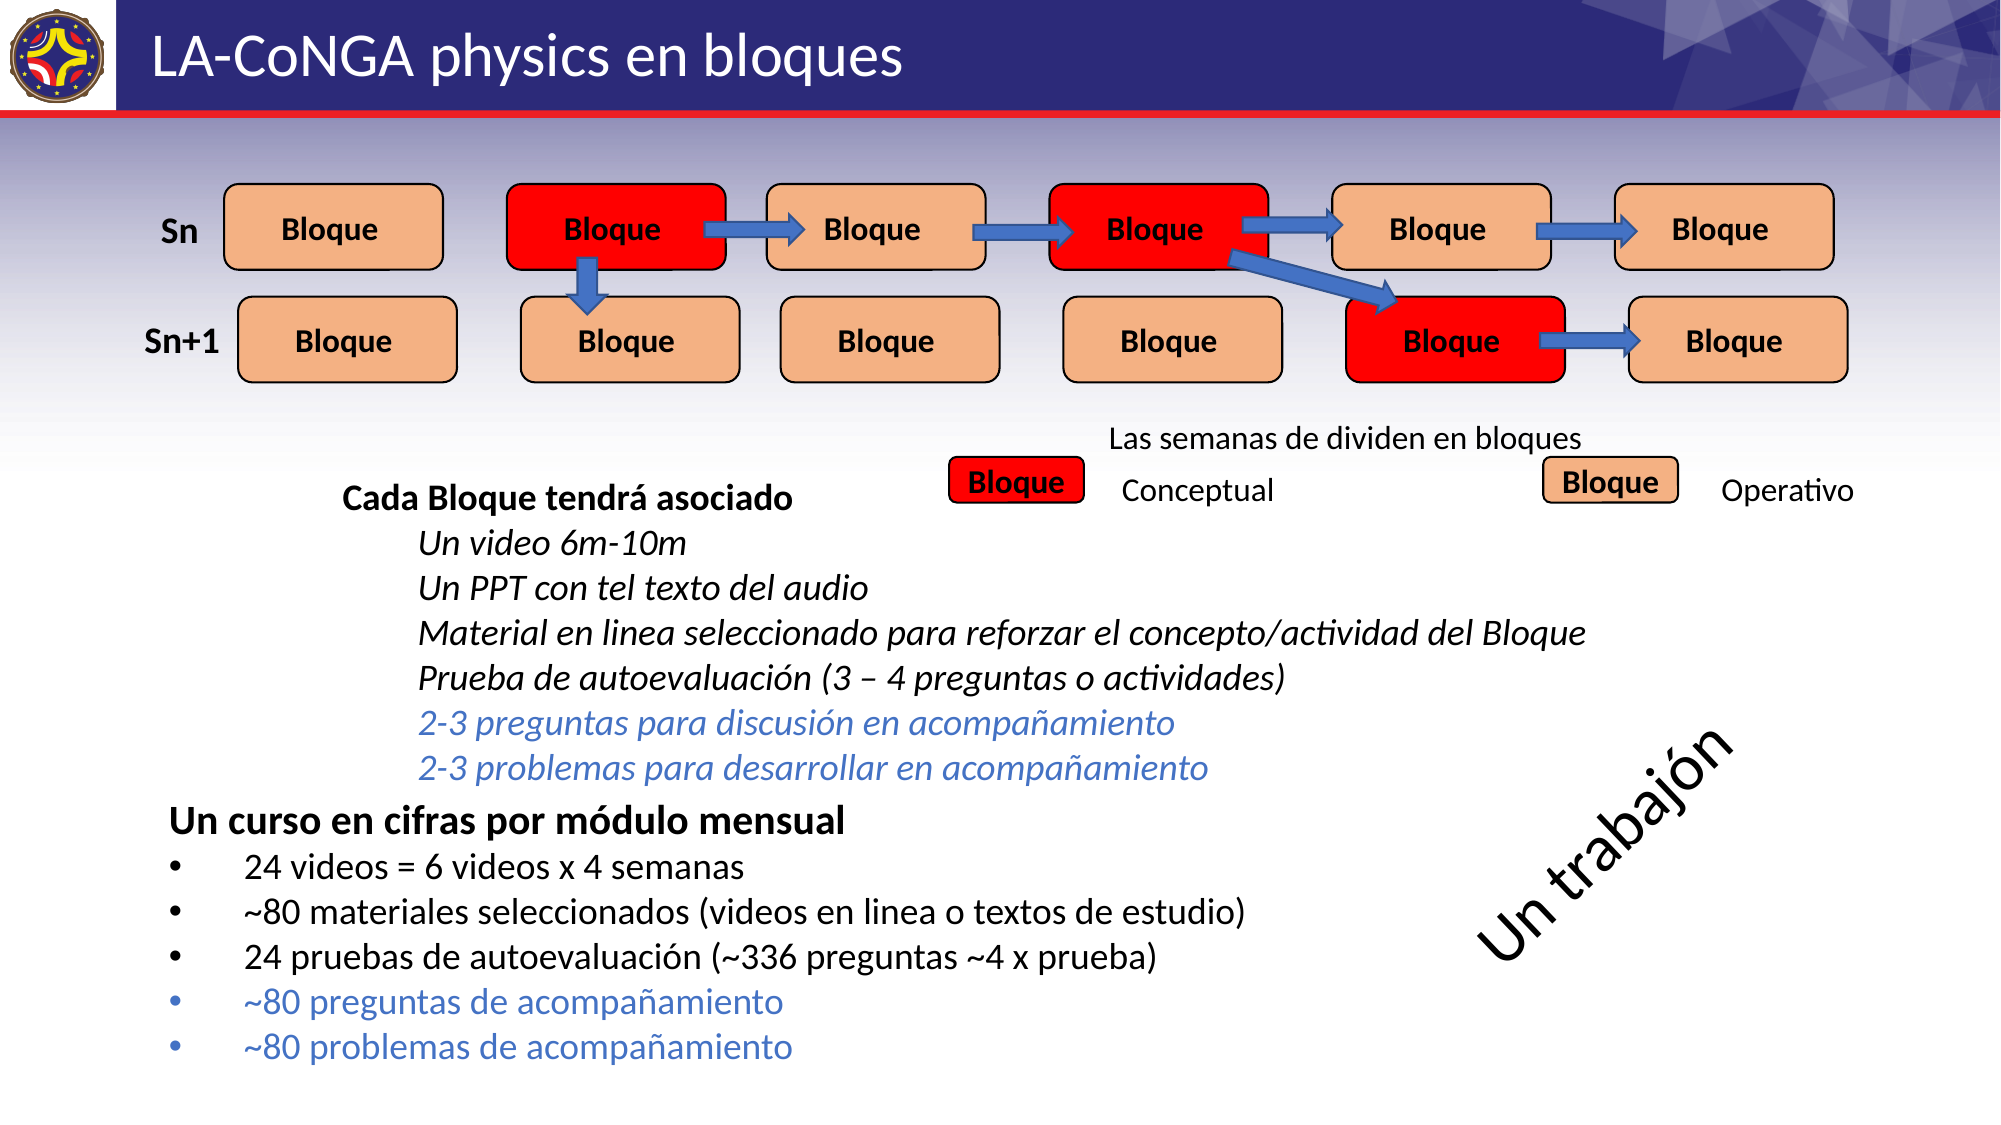

# LA-CoNGA physics en bloques
Bloque
Bloque
Bloque
Bloque
Bloque
Bloque
Sn

Bloque
Bloque
Bloque
Bloque
Bloque
Bloque
Sn+1

Las semanas de dividen en bloques
Bloque
Bloque
Conceptual
Operativo
Cada Bloque tendrá asociado
Un video 6m-10m
Un PPT con tel texto del audio
Material en linea seleccionado para reforzar el concepto/actividad del Bloque
Prueba de autoevaluación (3 – 4 preguntas o actividades)
2-3 preguntas para discusión en acompañamiento
2-3 problemas para desarrollar en acompañamiento

Un curso en cifras por módulo mensual
24 videos = 6 videos x 4 semanas
~80 materiales seleccionados (videos en linea o textos de estudio)
24 pruebas de autoevaluación (~336 preguntas ~4 x prueba)
~80 preguntas de acompañamiento
~80 problemas de acompañamiento
Un trabajón